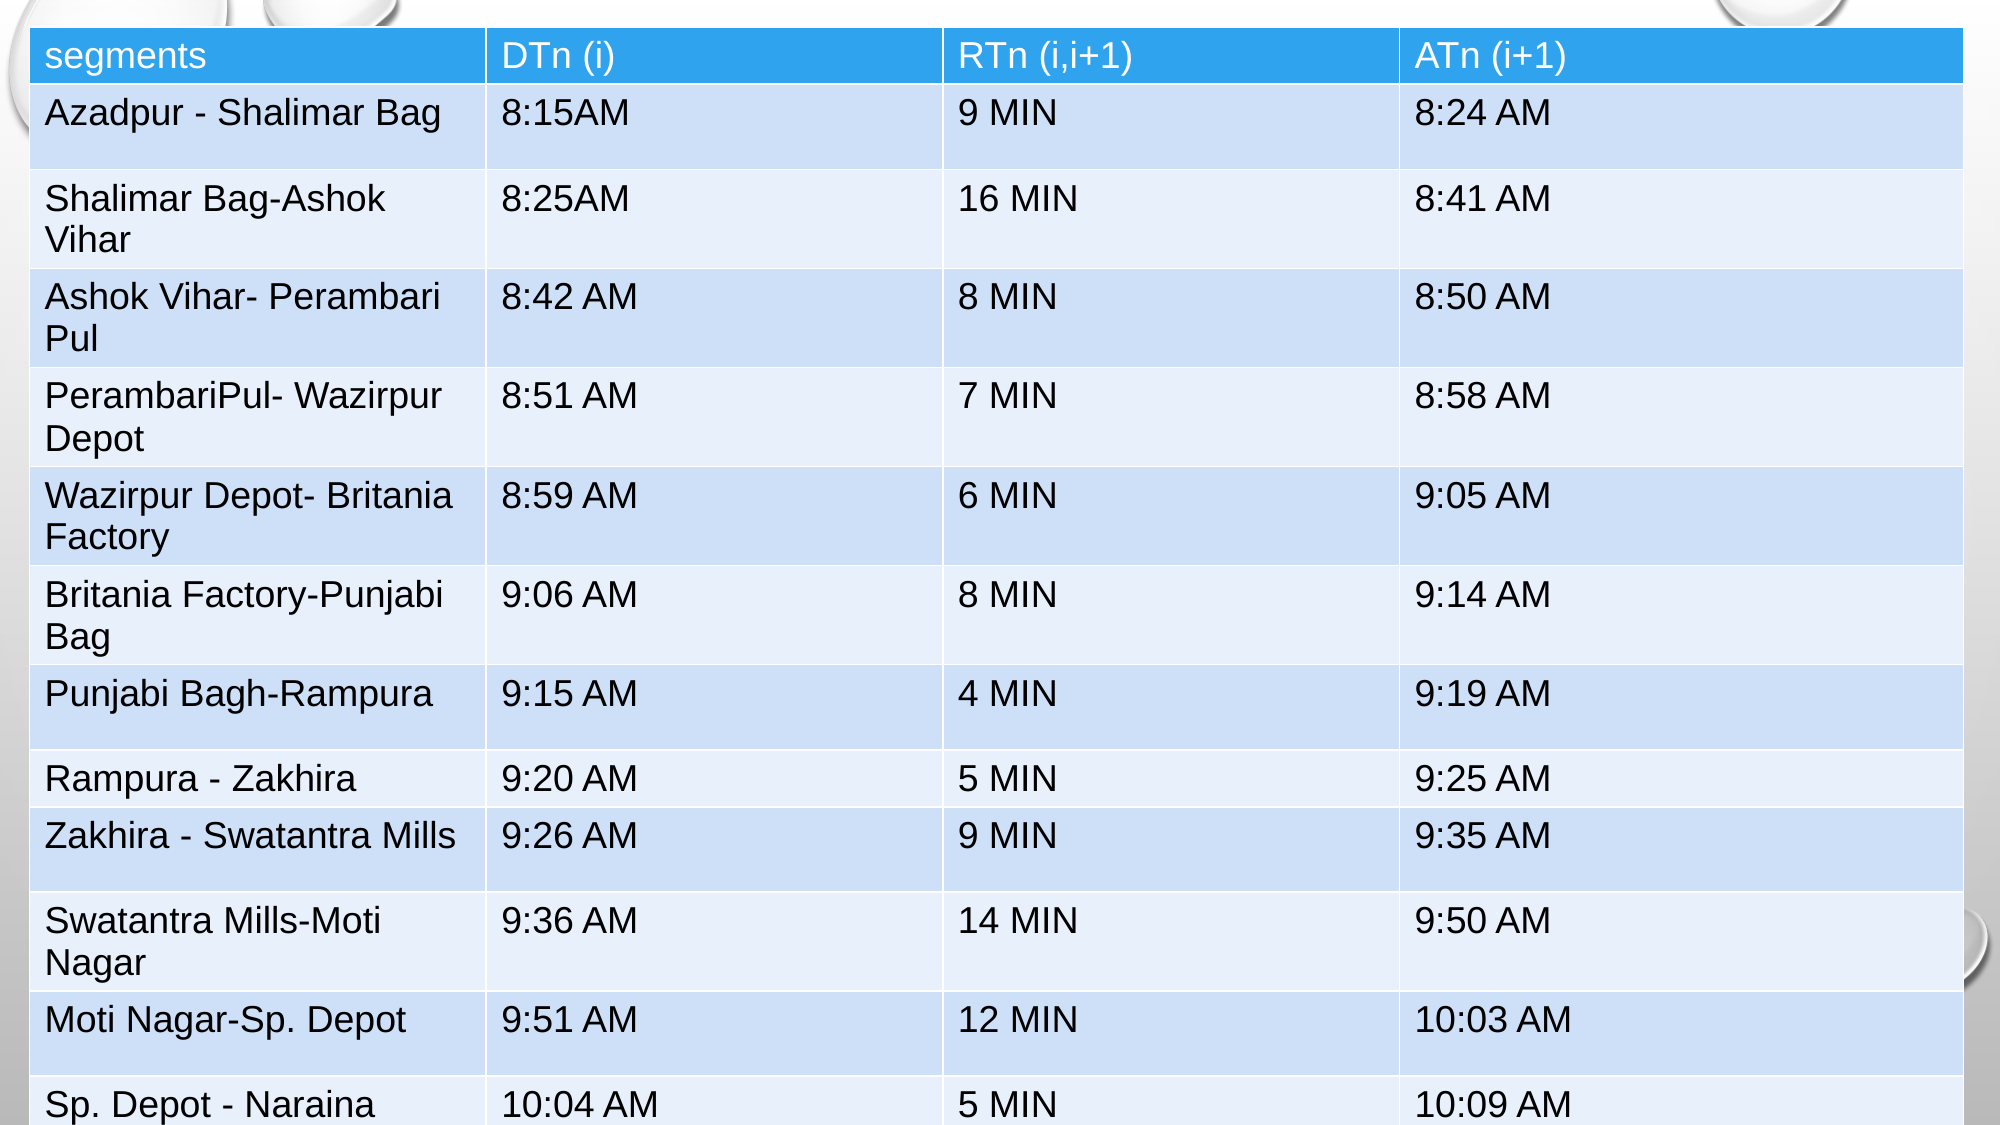

| segments | DTn (i) | RTn (i,i+1) | ATn (i+1) |
| --- | --- | --- | --- |
| Azadpur - Shalimar Bag | 8:15AM | 9 MIN | 8:24 AM |
| Shalimar Bag-Ashok Vihar | 8:25AM | 16 MIN | 8:41 AM |
| Ashok Vihar- Perambari Pul | 8:42 AM | 8 MIN | 8:50 AM |
| PerambariPul- Wazirpur Depot | 8:51 AM | 7 MIN | 8:58 AM |
| Wazirpur Depot- Britania Factory | 8:59 AM | 6 MIN | 9:05 AM |
| Britania Factory-Punjabi Bag | 9:06 AM | 8 MIN | 9:14 AM |
| Punjabi Bagh-Rampura | 9:15 AM | 4 MIN | 9:19 AM |
| Rampura - Zakhira | 9:20 AM | 5 MIN | 9:25 AM |
| Zakhira - Swatantra Mills | 9:26 AM | 9 MIN | 9:35 AM |
| Swatantra Mills-Moti Nagar | 9:36 AM | 14 MIN | 9:50 AM |
| Moti Nagar-Sp. Depot | 9:51 AM | 12 MIN | 10:03 AM |
| Sp. Depot - Naraina Depot | 10:04 AM | 5 MIN | 10:09 AM |